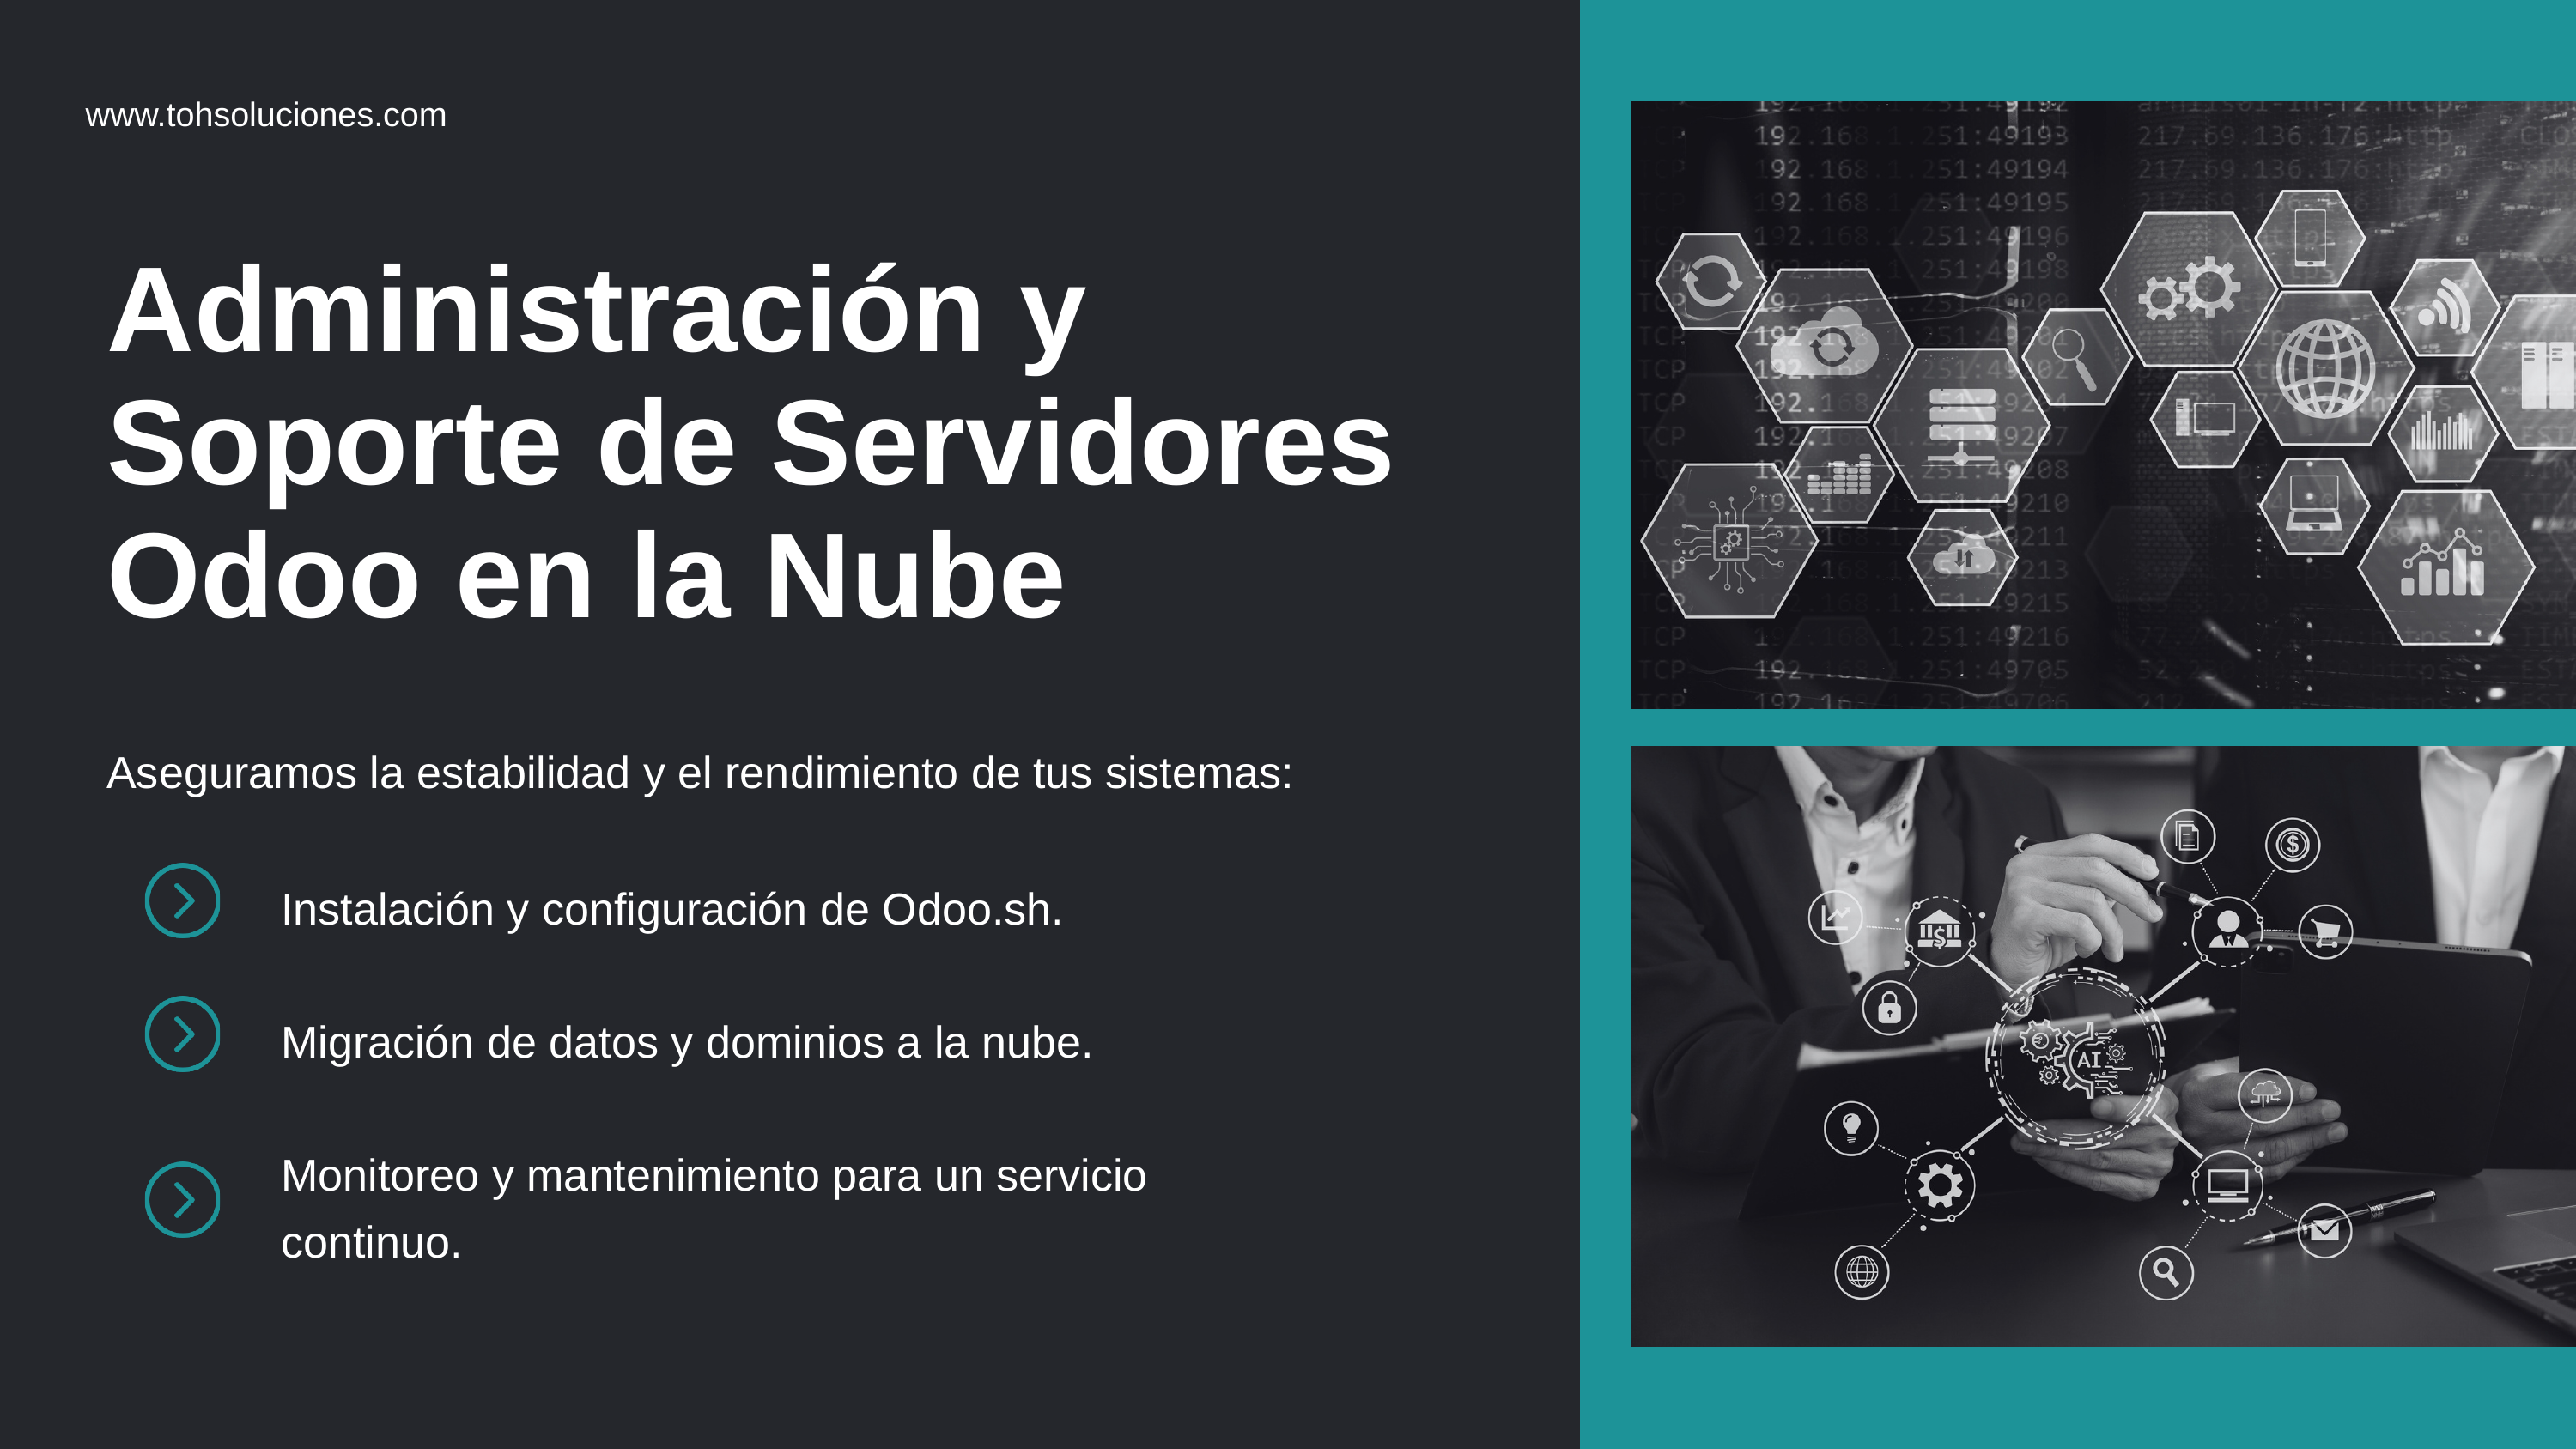

www.tohsoluciones.com

Administración y Soporte de Servidores Odoo en la Nube

Aseguramos la estabilidad y el rendimiento de tus sistemas:

Instalación y configuración de Odoo.sh.

Migración de datos y dominios a la nube.
Monitoreo y mantenimiento para un servicio continuo.